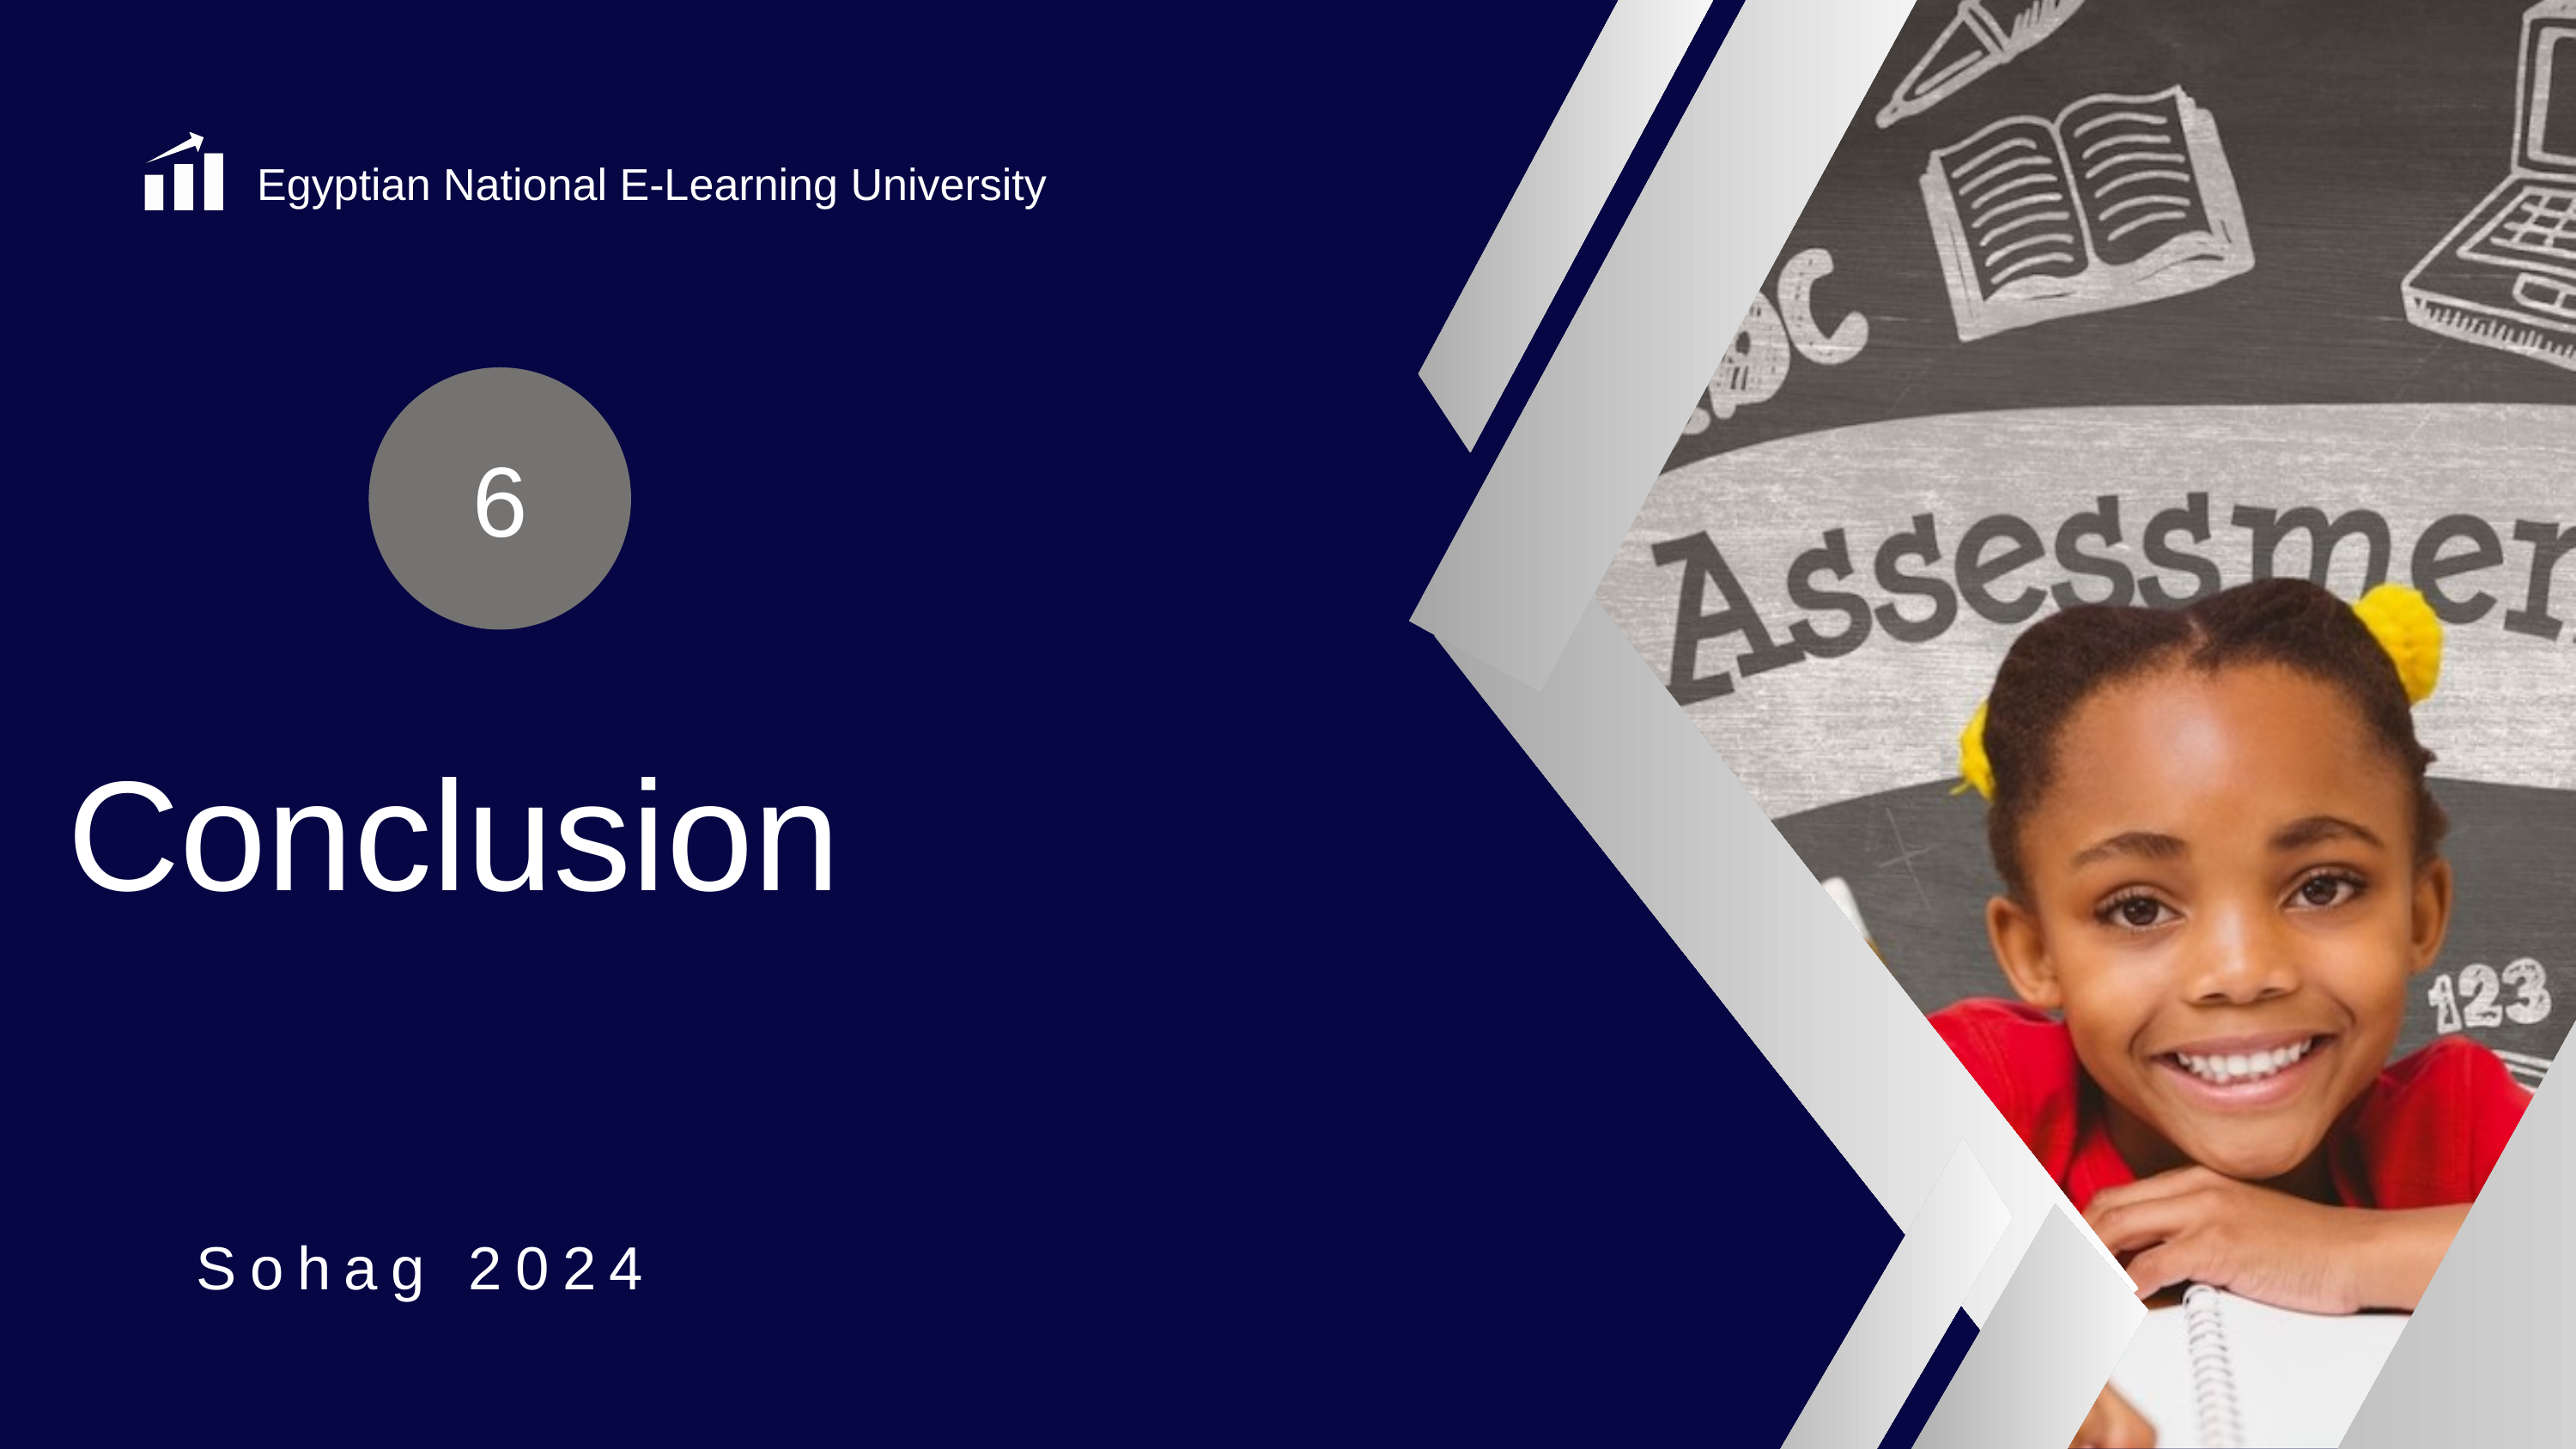

Egyptian National E-Learning University

6

Conclusion
Sohag 2024